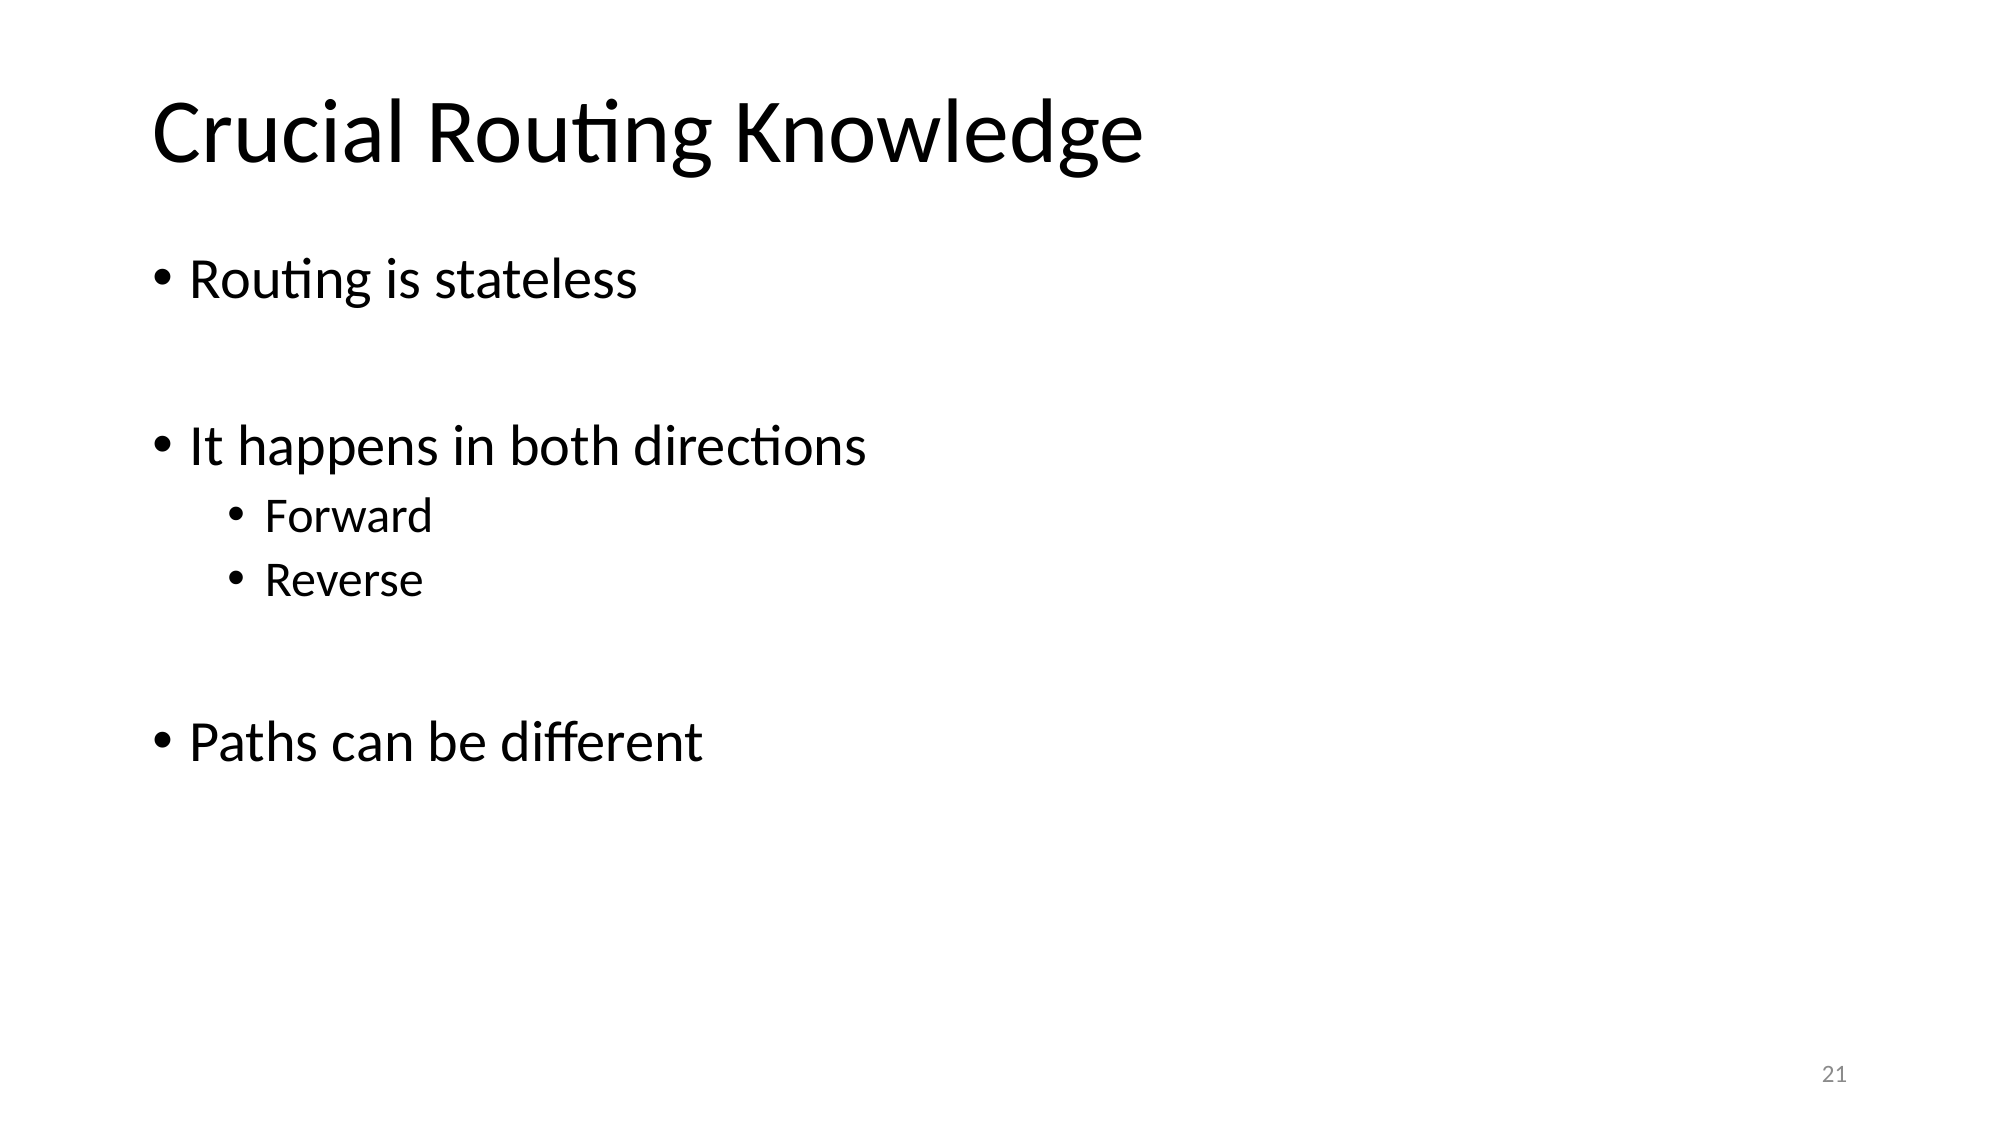

# Crucial Routing Knowledge
Routing is stateless

It happens in both directions
Forward
Reverse

Paths can be different
21